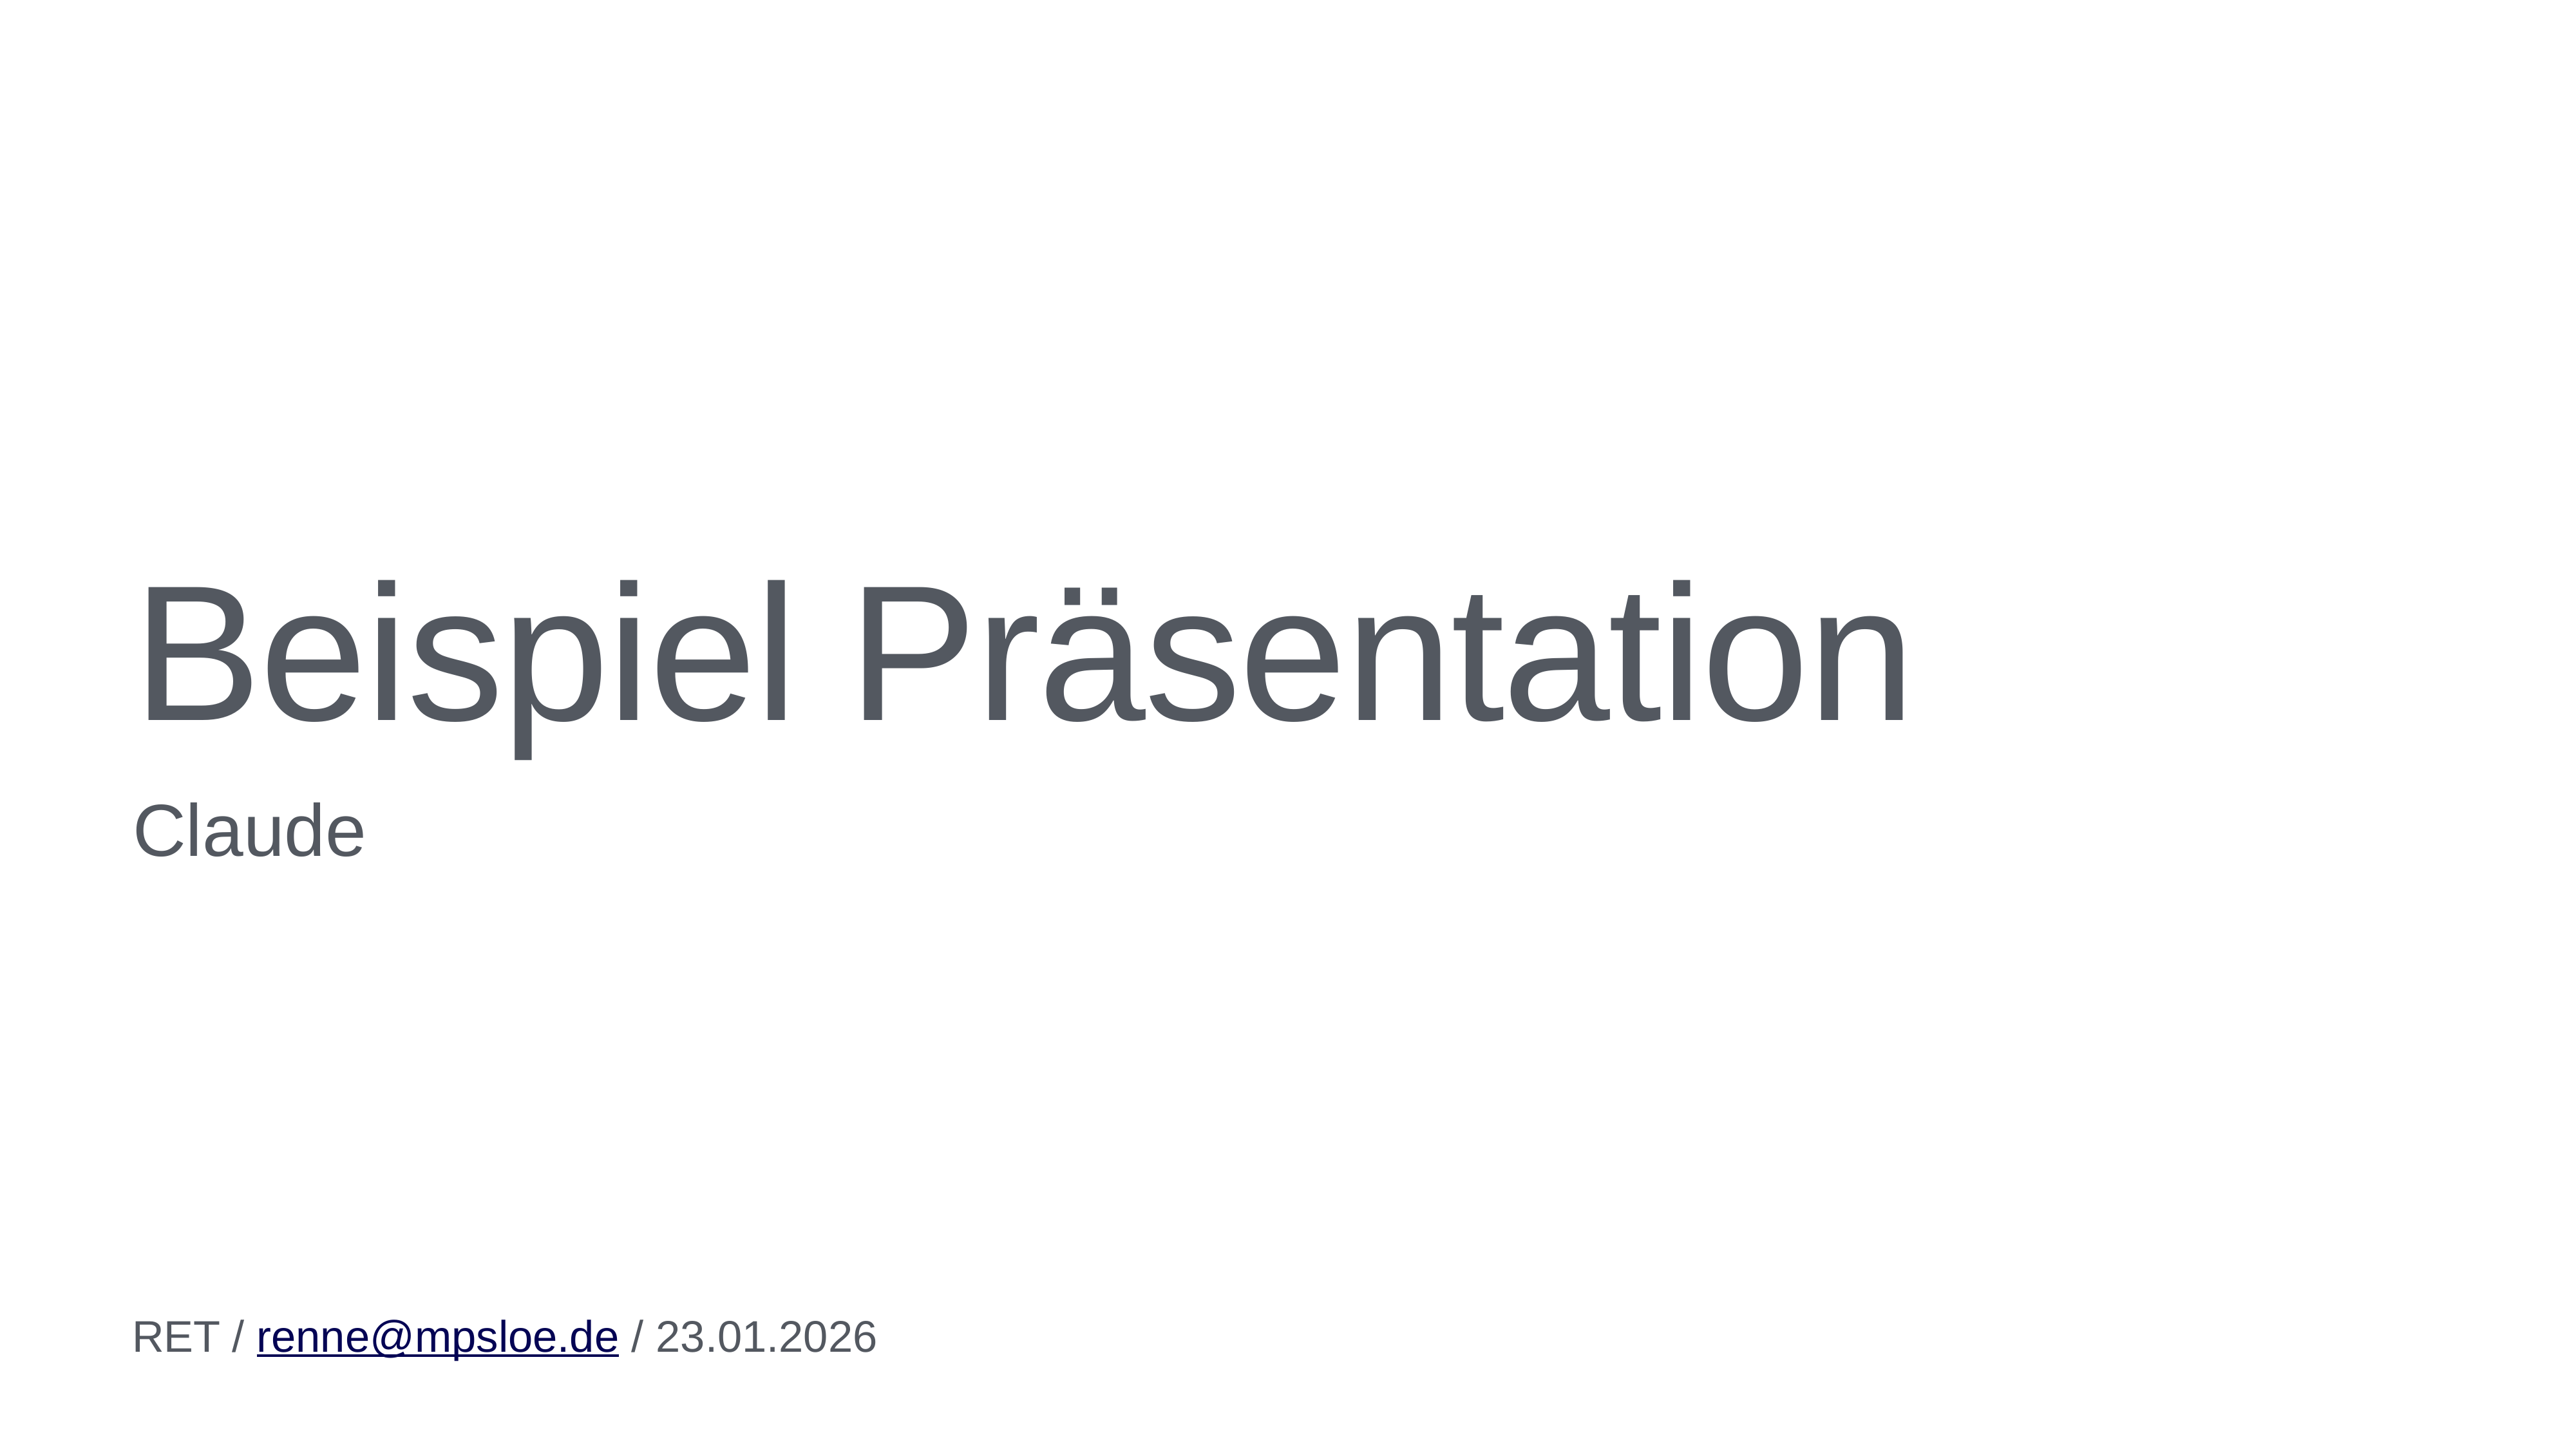

# Beispiel Präsentation
Claude
RET / renne@mpsloe.de / 23.01.2026